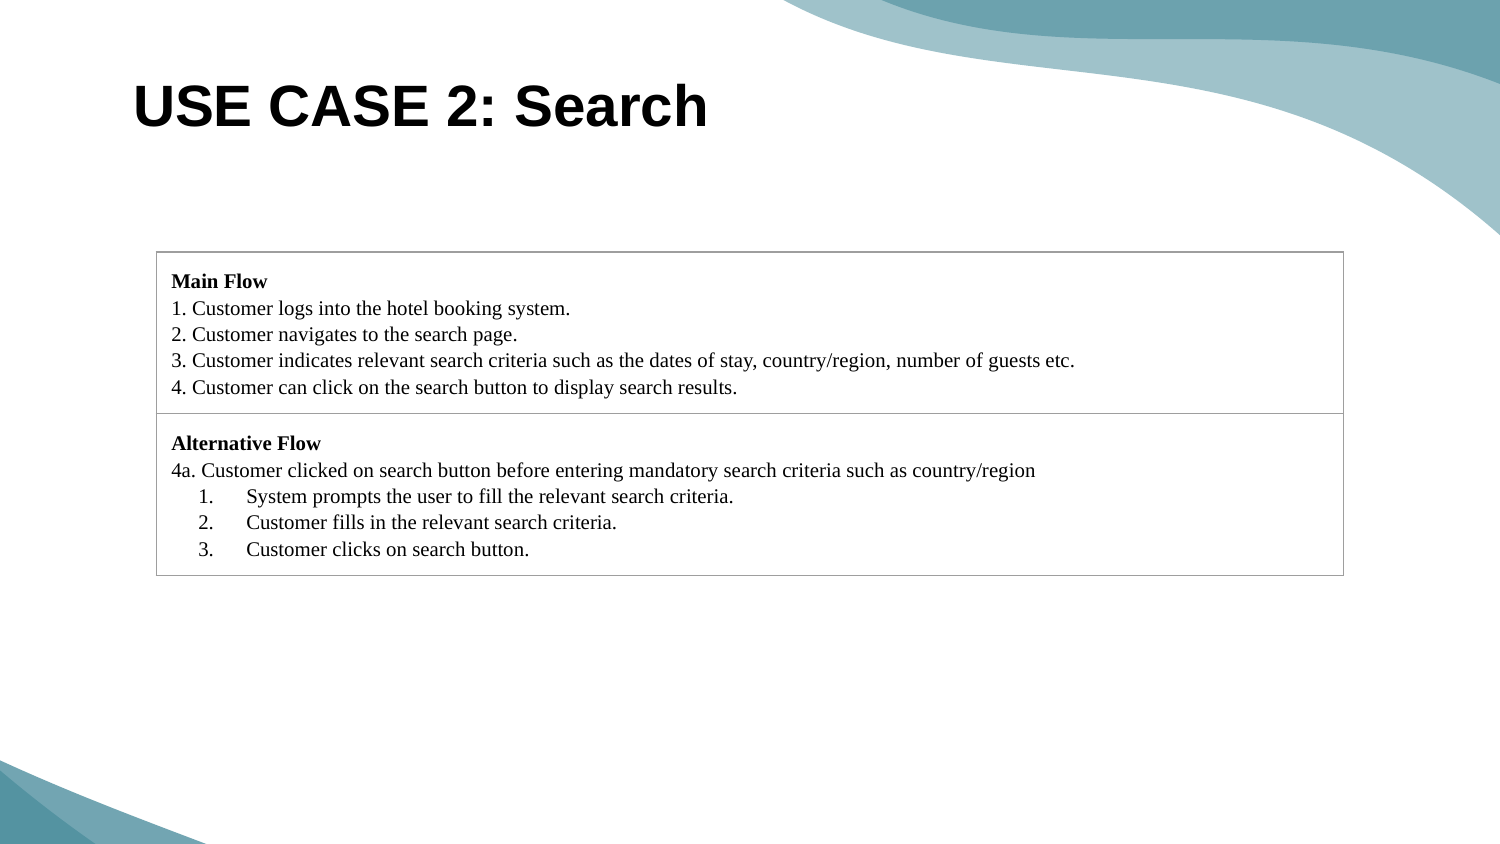

# USE CASE 2: Search
| Main Flow 1. Customer logs into the hotel booking system. 2. Customer navigates to the search page. 3. Customer indicates relevant search criteria such as the dates of stay, country/region, number of guests etc. 4. Customer can click on the search button to display search results. |
| --- |
| Alternative Flow 4a. Customer clicked on search button before entering mandatory search criteria such as country/region System prompts the user to fill the relevant search criteria. Customer fills in the relevant search criteria. Customer clicks on search button. |